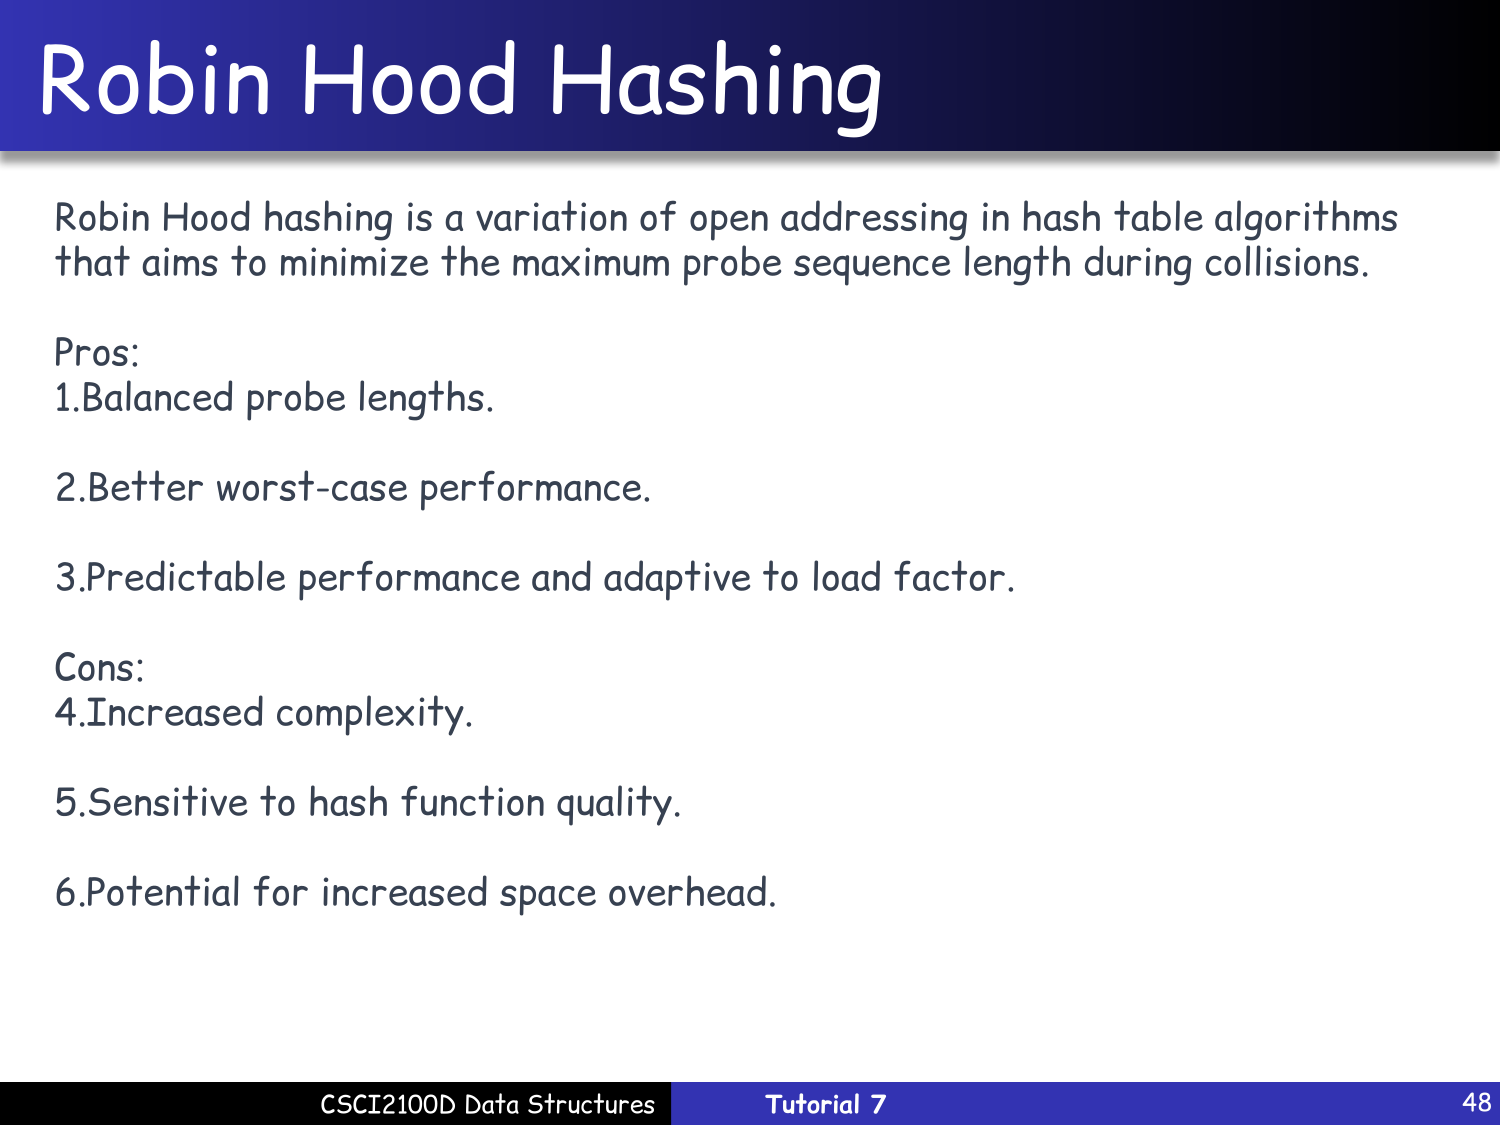

# Robin Hood Hashing
Robin Hood hashing is a variation of open addressing in hash table algorithms that aims to minimize the maximum probe sequence length during collisions.

Pros:
Balanced probe lengths.

Better worst-case performance.

Predictable performance and adaptive to load factor.

Cons:
Increased complexity.

Sensitive to hash function quality.

Potential for increased space overhead.

Tutorial 8: Hashing
48
Tutorial 7